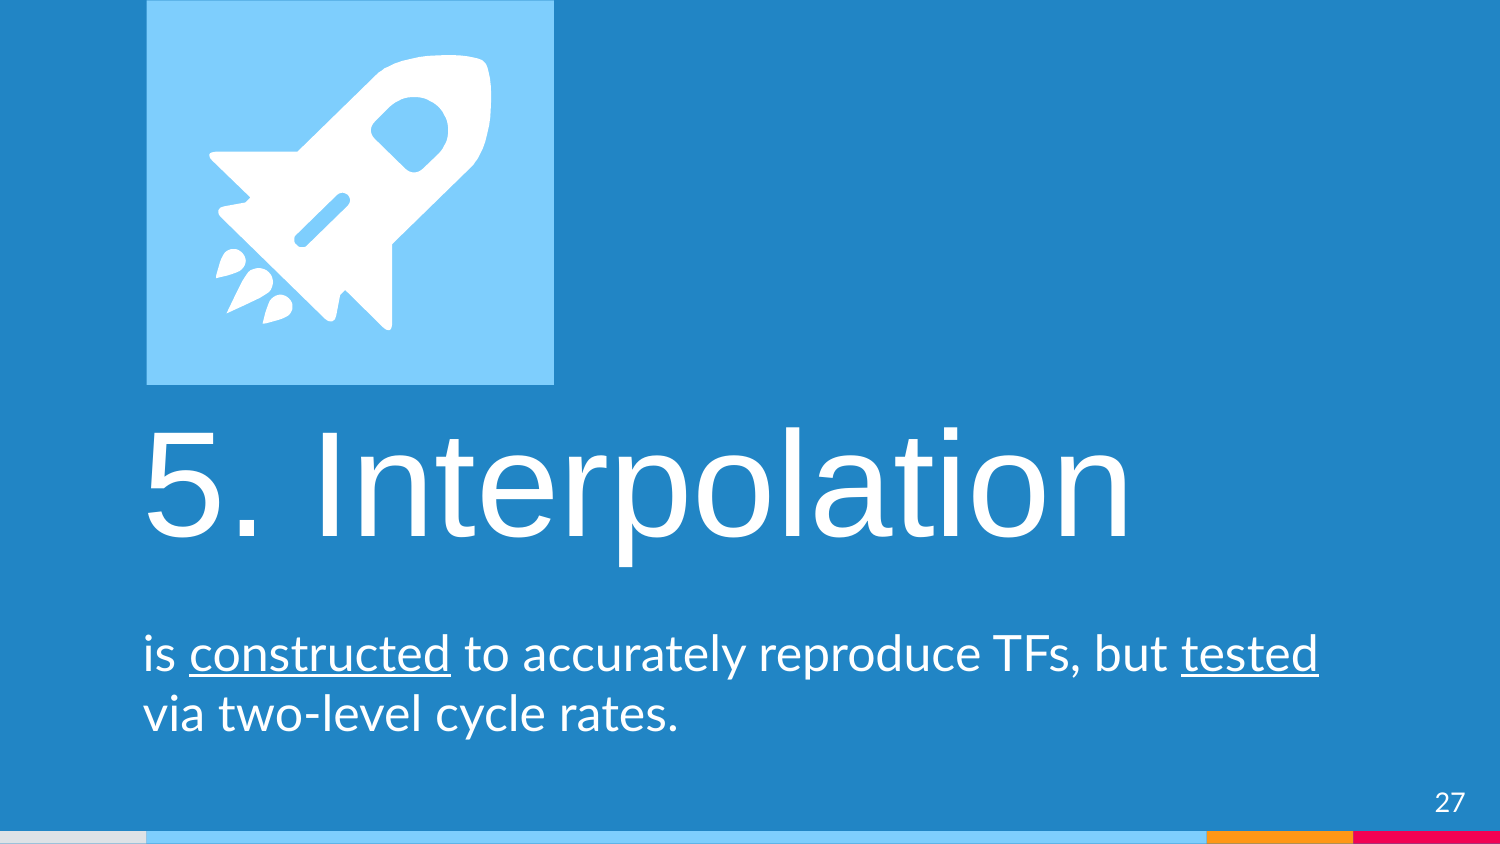

5. Interpolation
is constructed to accurately reproduce TFs, but tested via two-level cycle rates.
27